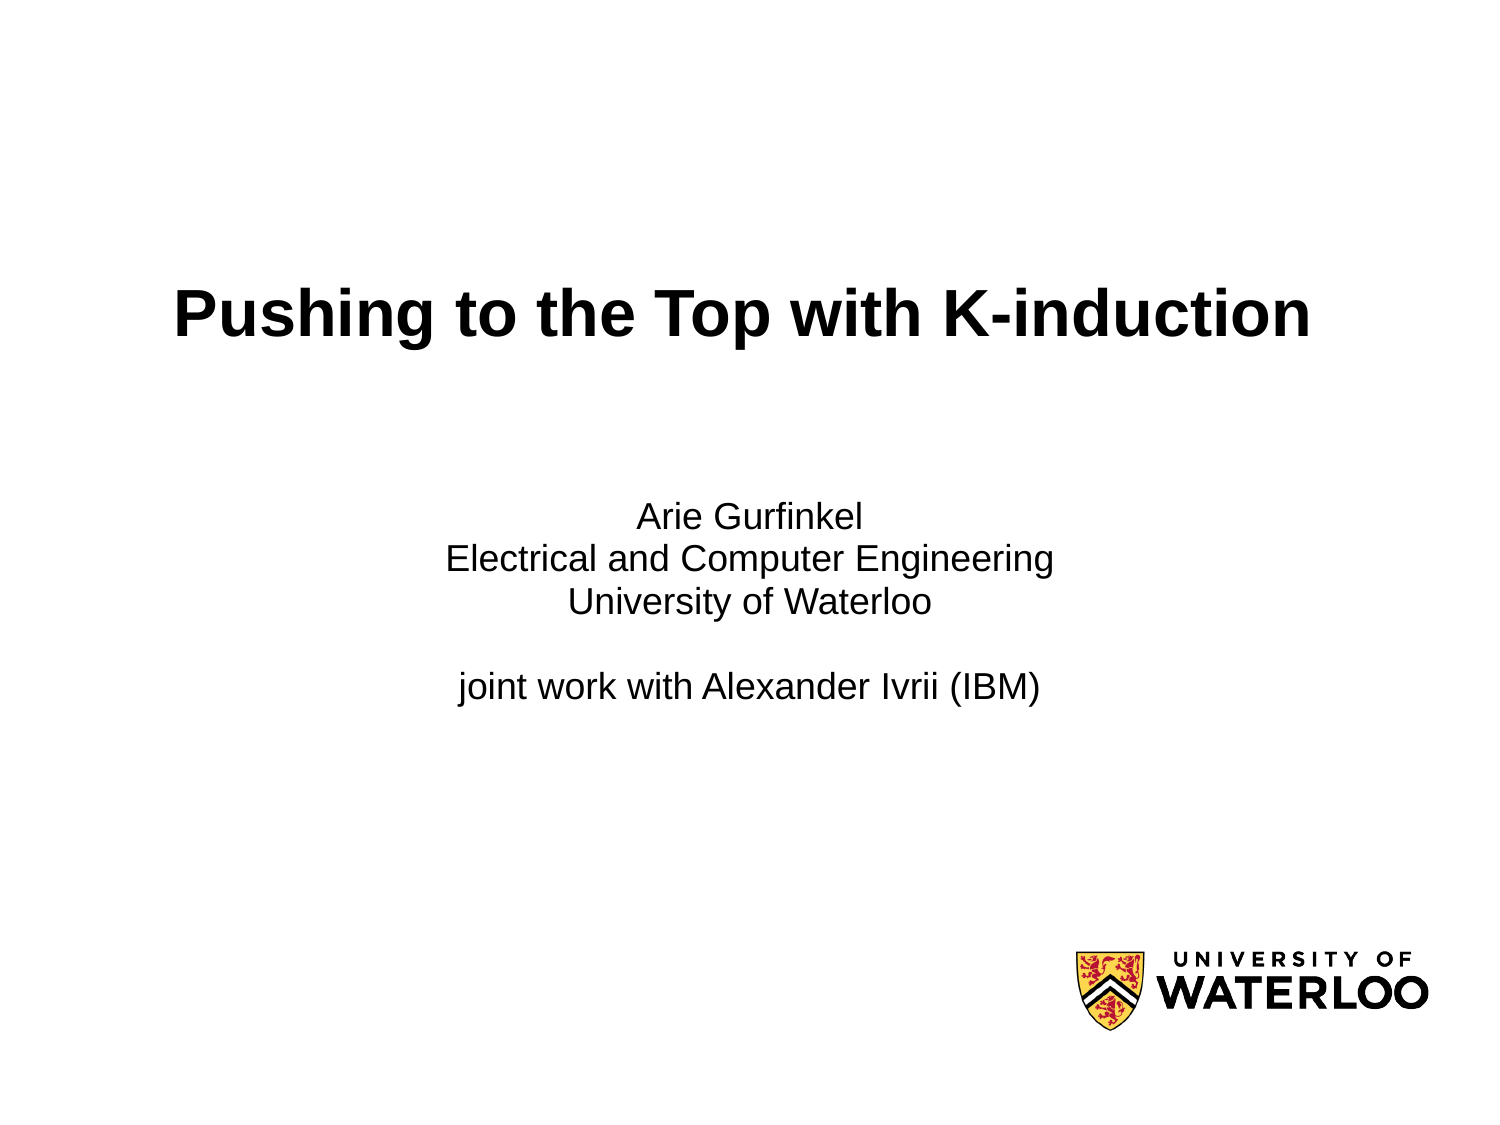

# Pushing to the Top with K-induction
Arie Gurfinkel
Electrical and Computer Engineering
University of Waterloo

joint work with Alexander Ivrii (IBM)